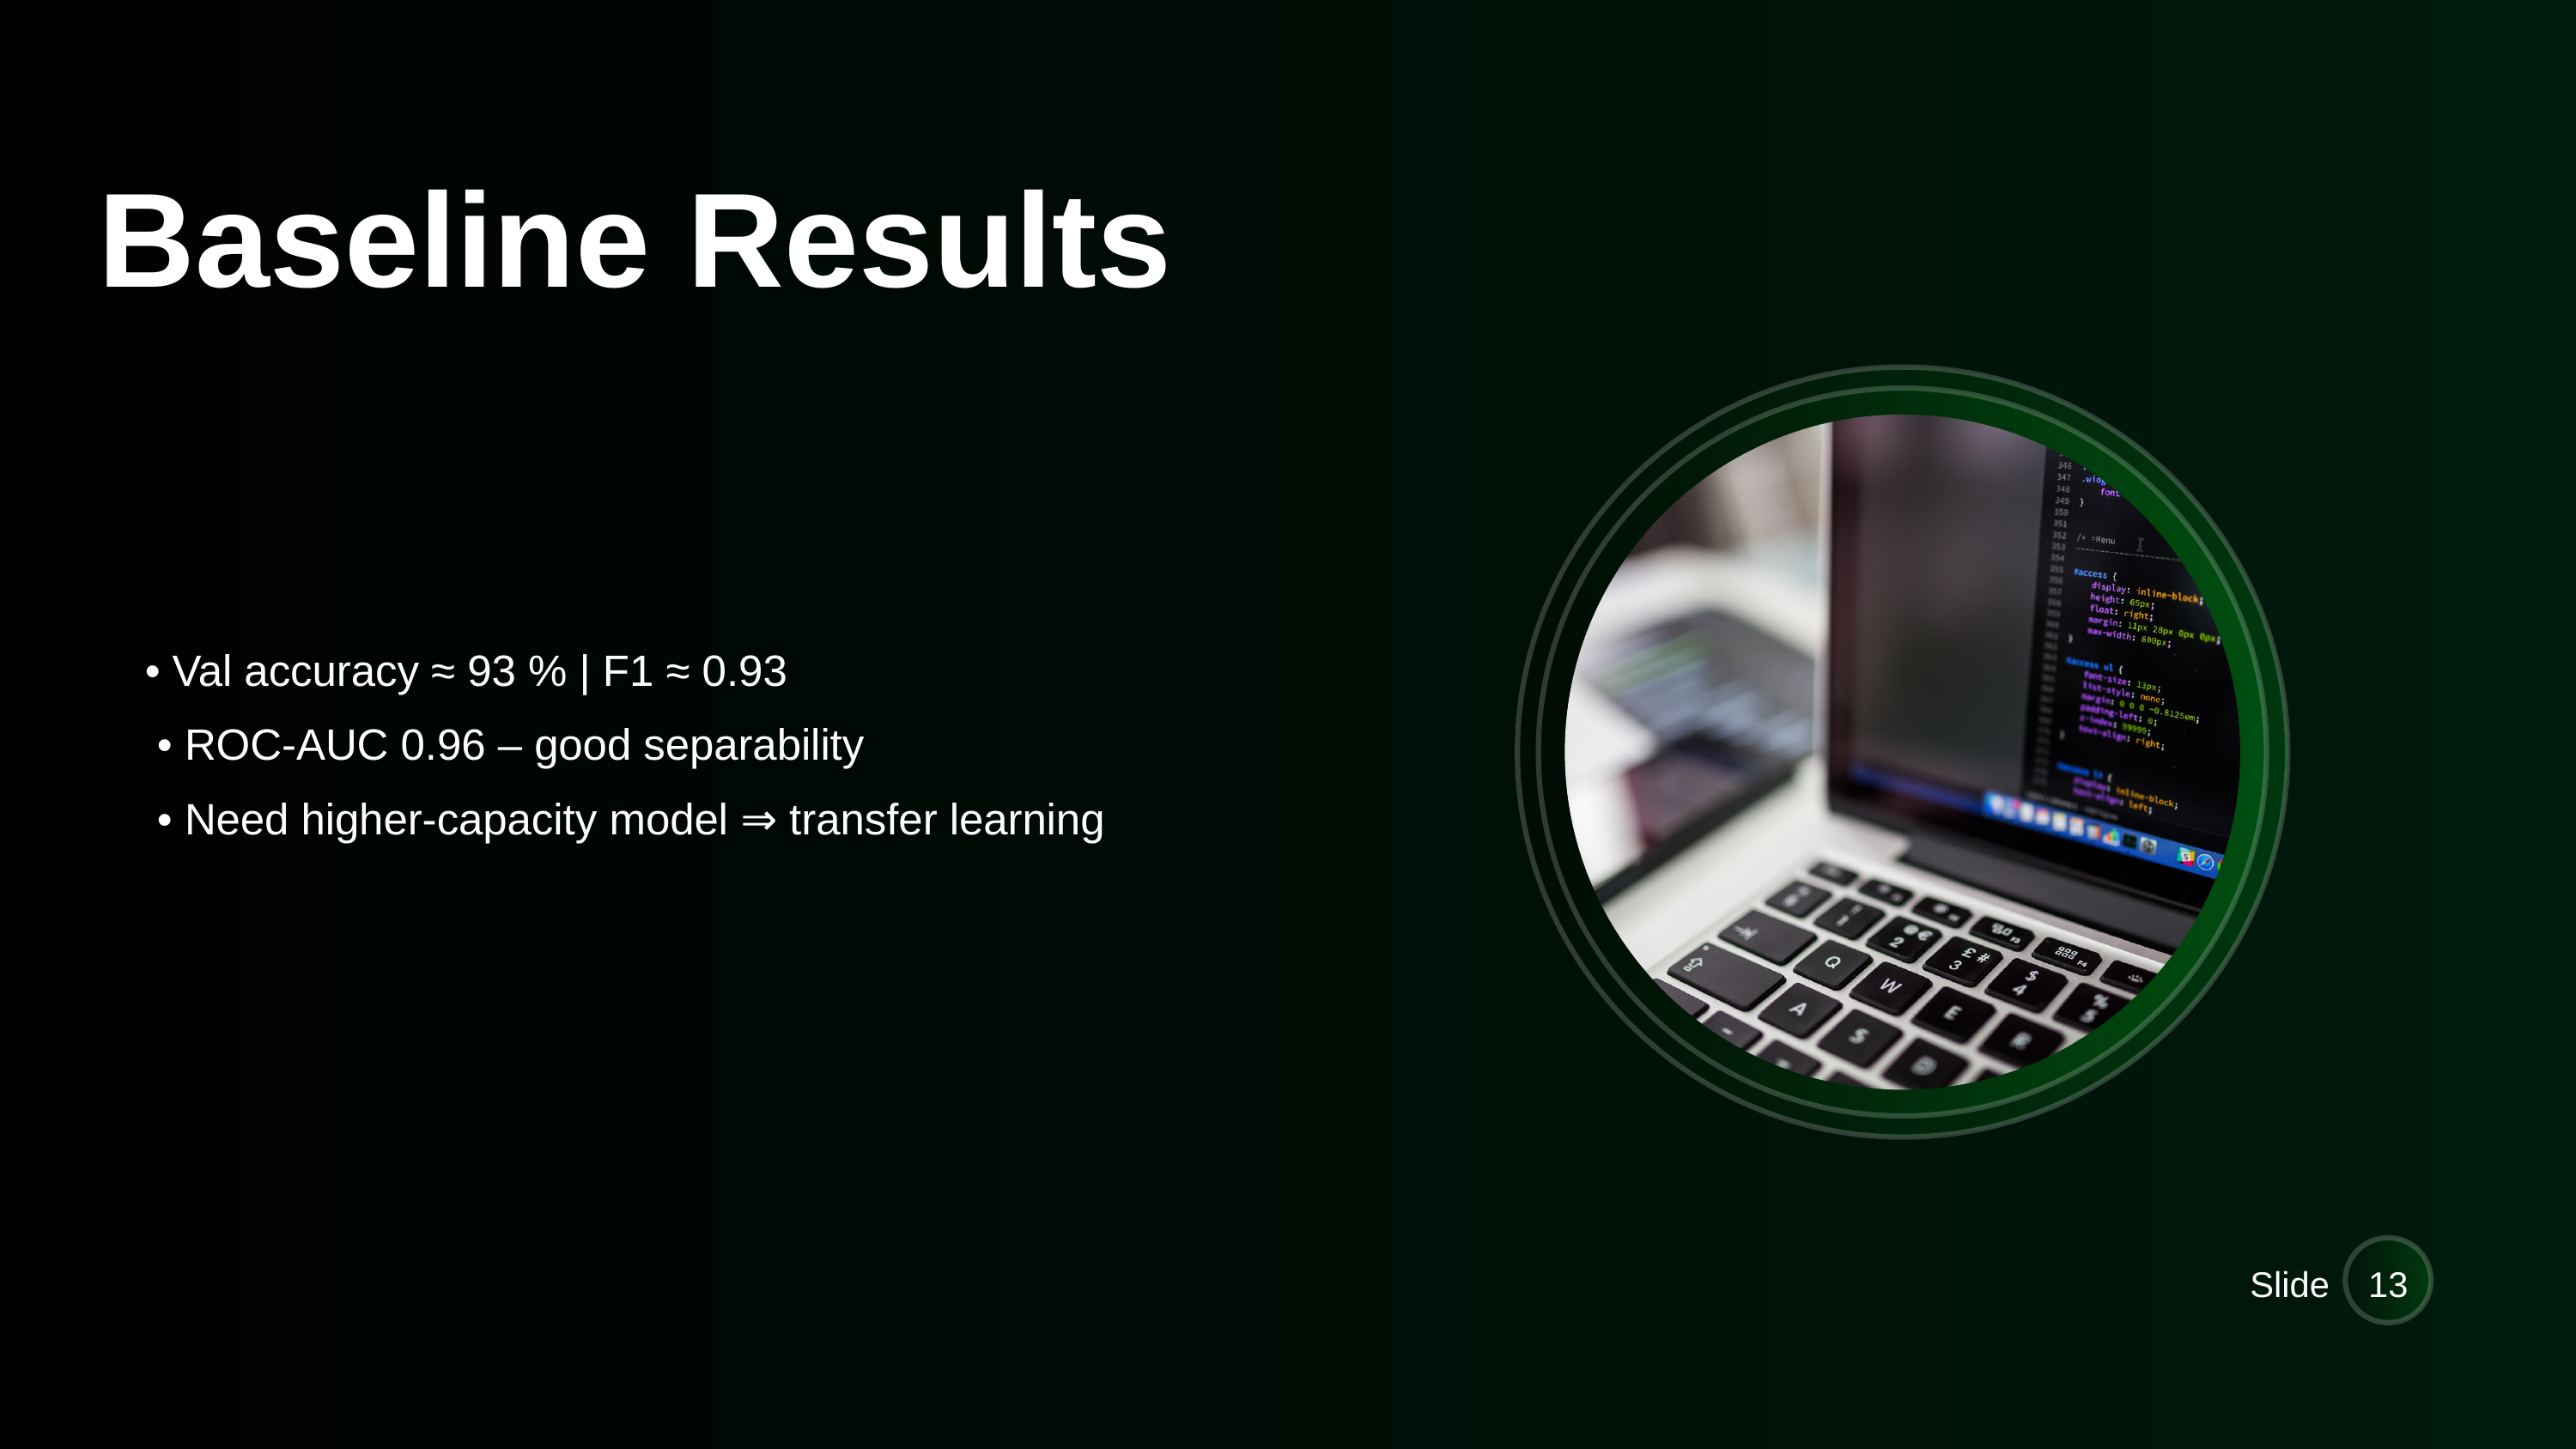

Baseline Results

• Val accuracy ≈ 93 % | F1 ≈ 0.93
 • ROC-AUC 0.96 – good separability
 • Need higher-capacity model ⇒ transfer learning

Slide
13